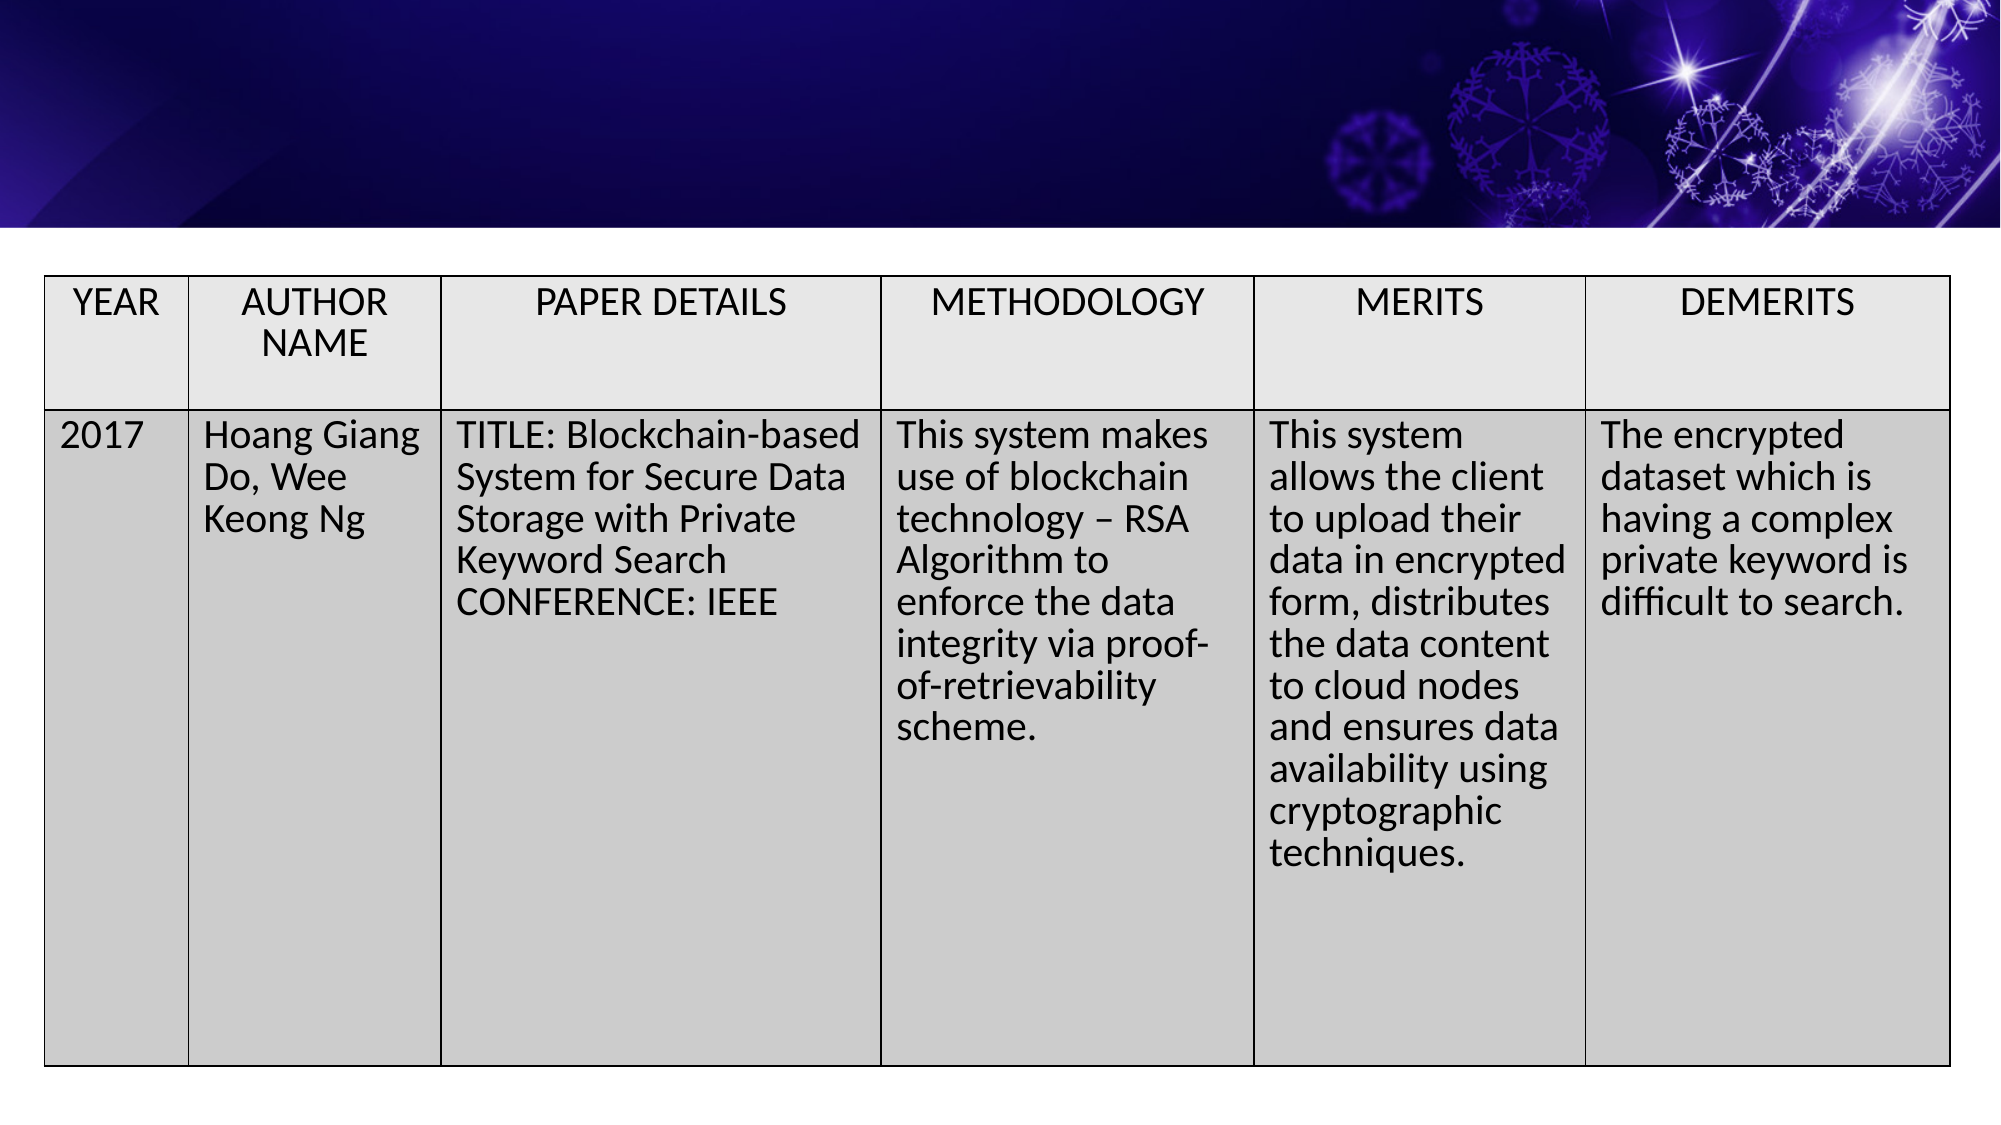

| YEAR | AUTHOR NAME | PAPER DETAILS | METHODOLOGY | MERITS | DEMERITS |
| --- | --- | --- | --- | --- | --- |
| 2017 | Hoang Giang Do, Wee Keong Ng | TITLE: Blockchain-based System for Secure Data Storage with Private Keyword Search CONFERENCE: IEEE | This system makes use of blockchain technology – RSA Algorithm to enforce the data integrity via proof-of-retrievability scheme. | This system allows the client to upload their data in encrypted form, distributes the data content to cloud nodes and ensures data availability using cryptographic techniques. | The encrypted dataset which is having a complex private keyword is difficult to search. |